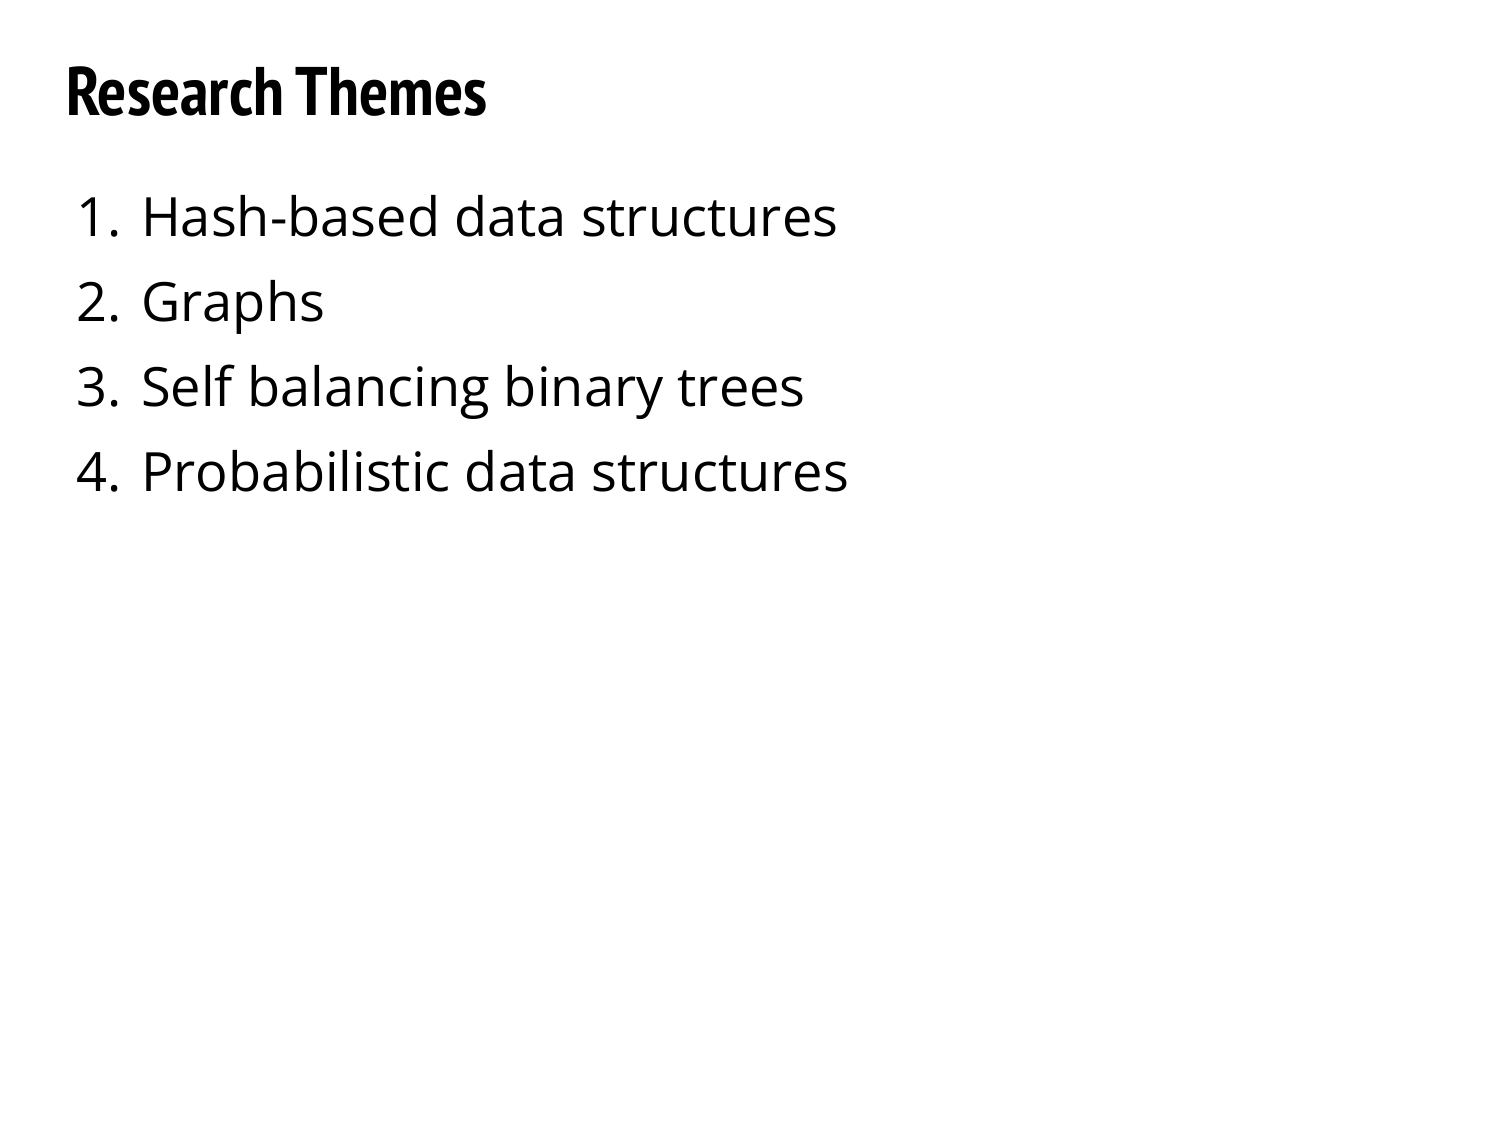

# Research Themes
Hash-based data structures
Graphs
Self balancing binary trees
Probabilistic data structures